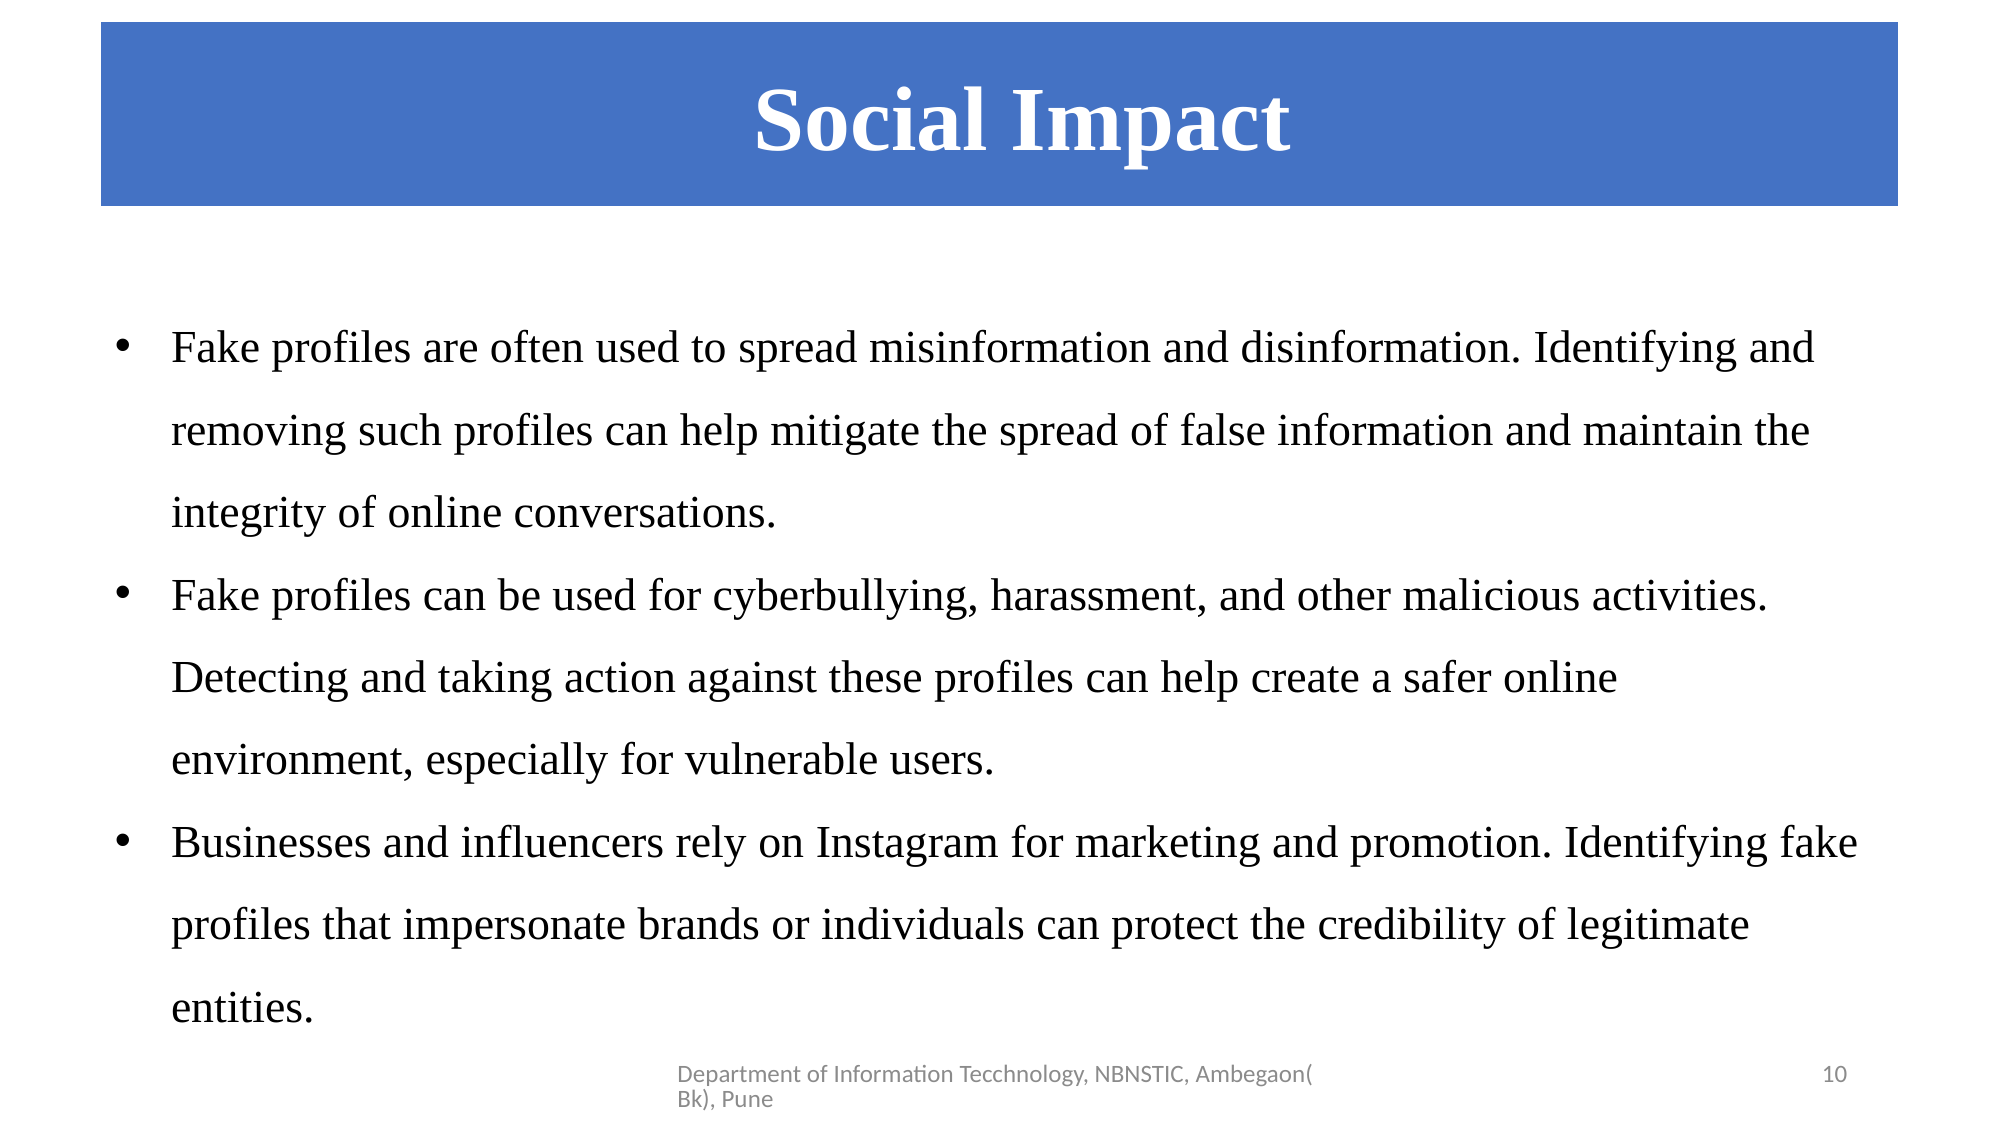

Social Impact
#
Fake profiles are often used to spread misinformation and disinformation. Identifying and removing such profiles can help mitigate the spread of false information and maintain the integrity of online conversations.
Fake profiles can be used for cyberbullying, harassment, and other malicious activities. Detecting and taking action against these profiles can help create a safer online environment, especially for vulnerable users.
Businesses and influencers rely on Instagram for marketing and promotion. Identifying fake profiles that impersonate brands or individuals can protect the credibility of legitimate entities.

Department of Information Tecchnology, NBNSTIC, Ambegaon(Bk), Pune
10